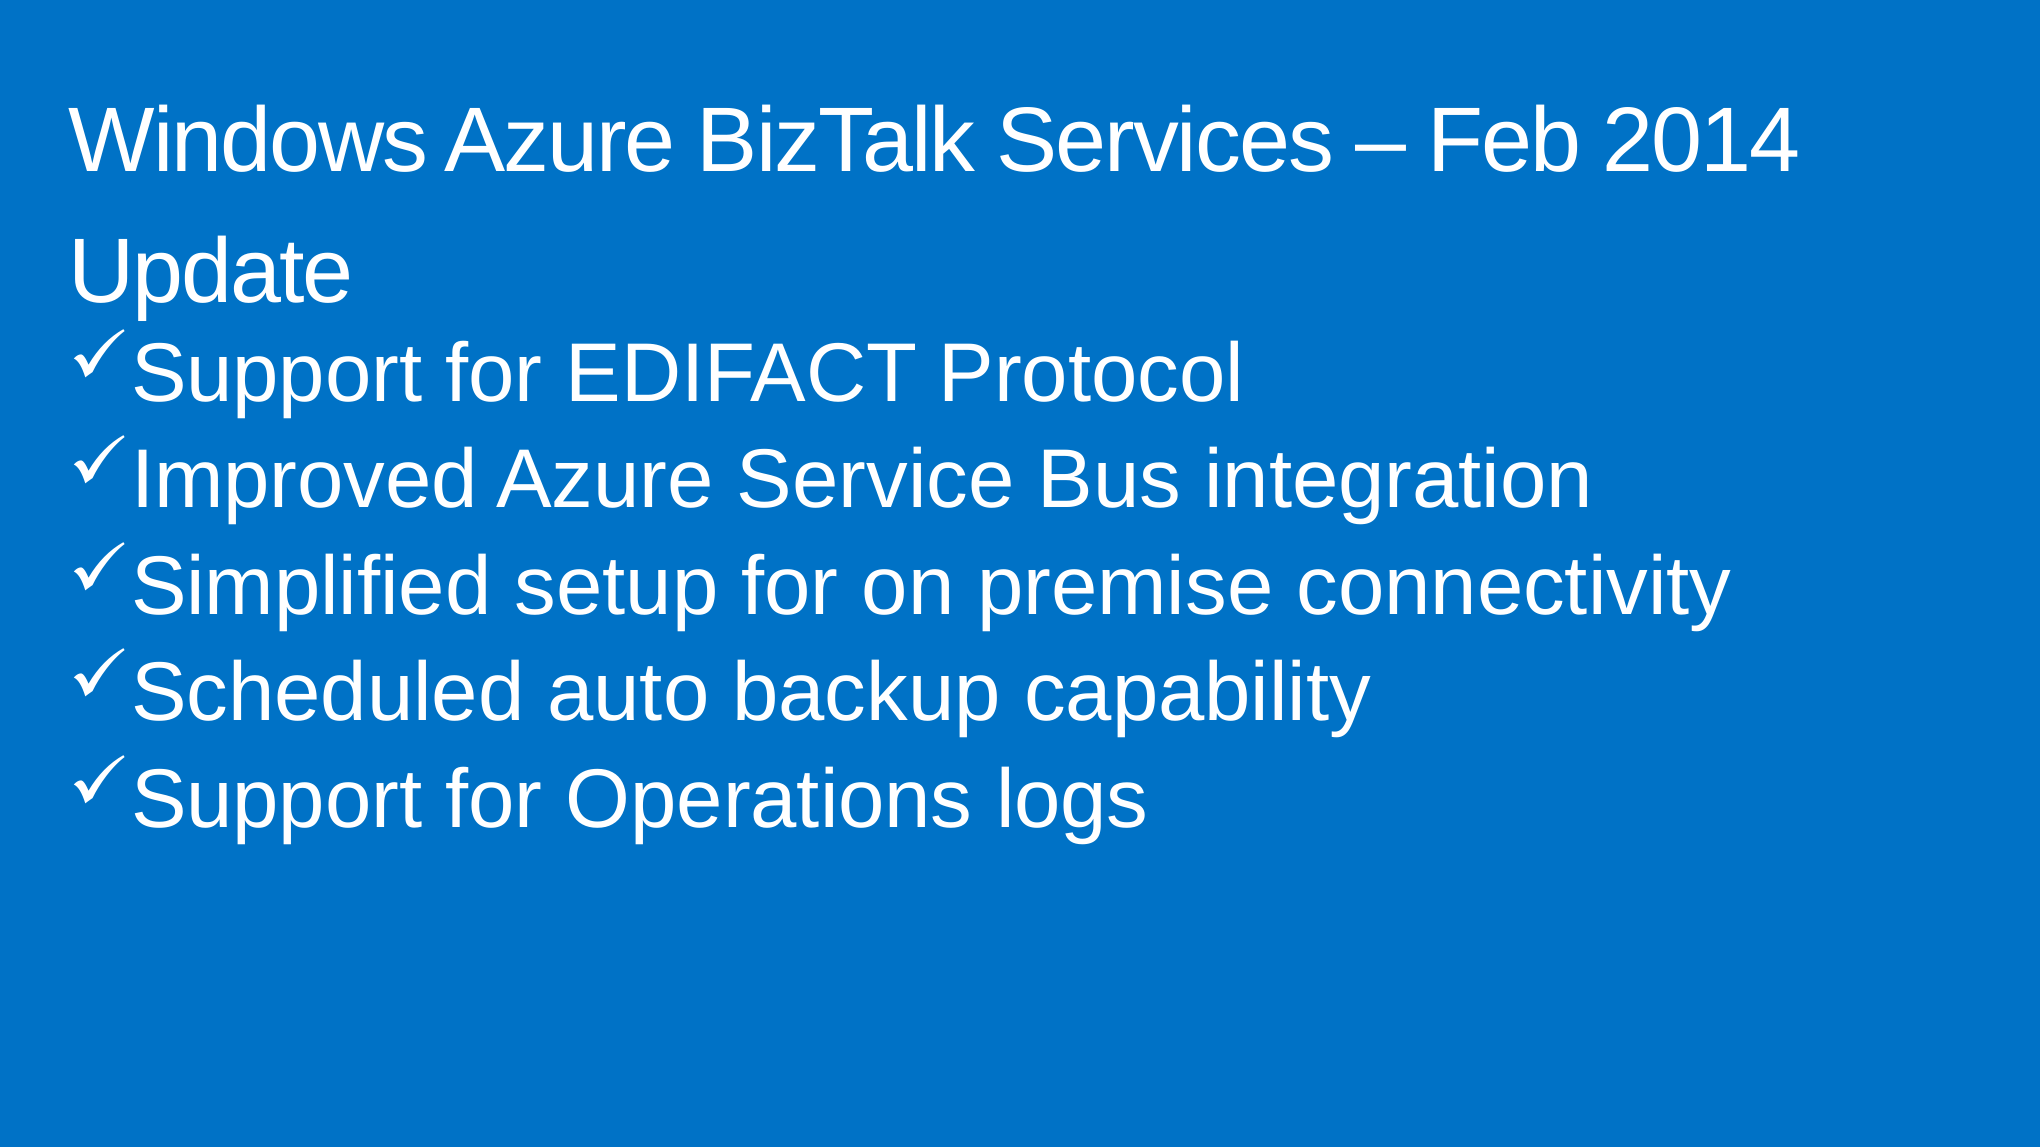

# Windows Azure BizTalk Services – Feb 2014 Update
Support for EDIFACT Protocol
Improved Azure Service Bus integration
Simplified setup for on premise connectivity
Scheduled auto backup capability
Support for Operations logs